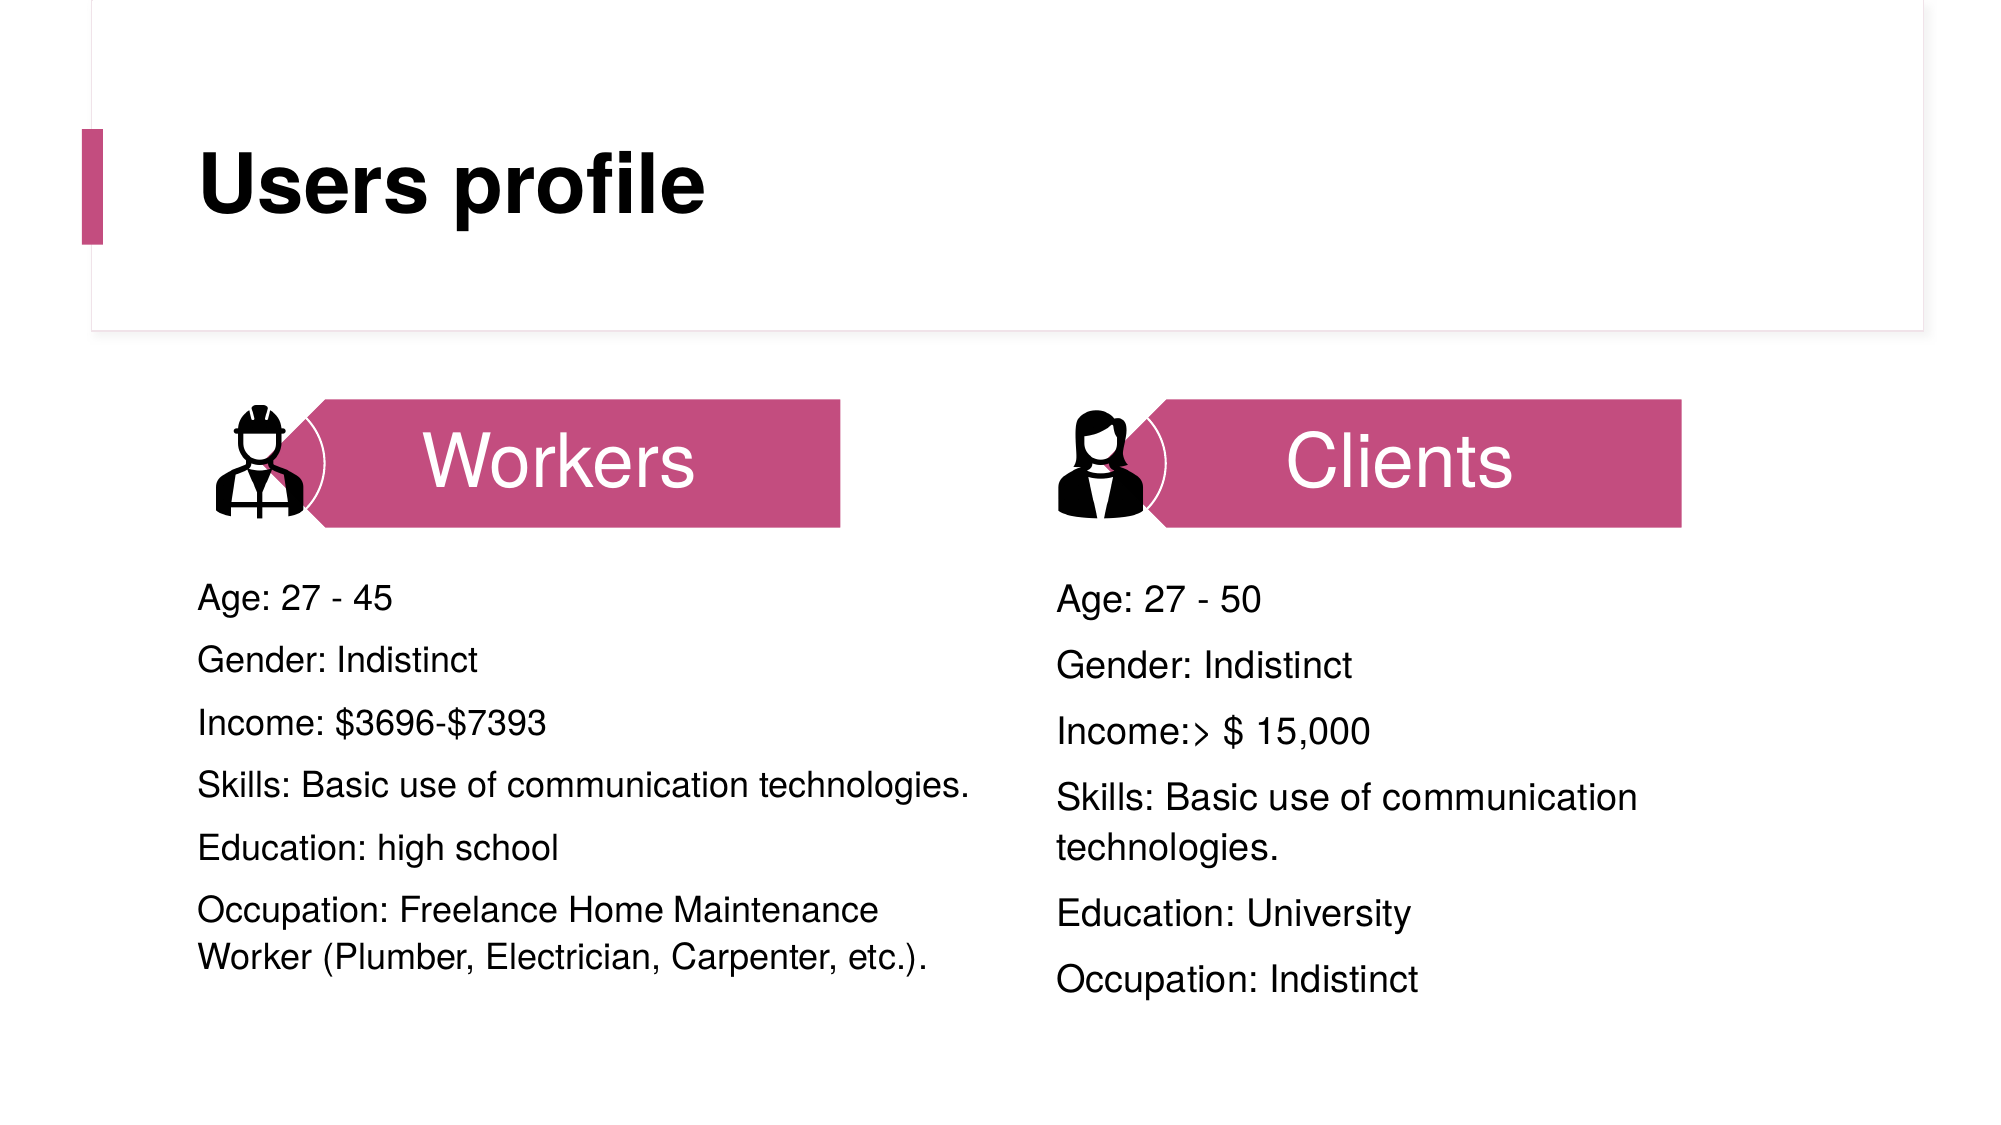

# Users profile
Workers
Clients
Age: 27 - 45
Gender: Indistinct
Income: $3696-$7393
Skills: Basic use of communication technologies.
Education: high school
Occupation: Freelance Home Maintenance Worker (Plumber, Electrician, Carpenter, etc.).
Age: 27 - 50
Gender: Indistinct
Income:> $ 15,000
Skills: Basic use of communication technologies.
Education: University
Occupation: Indistinct